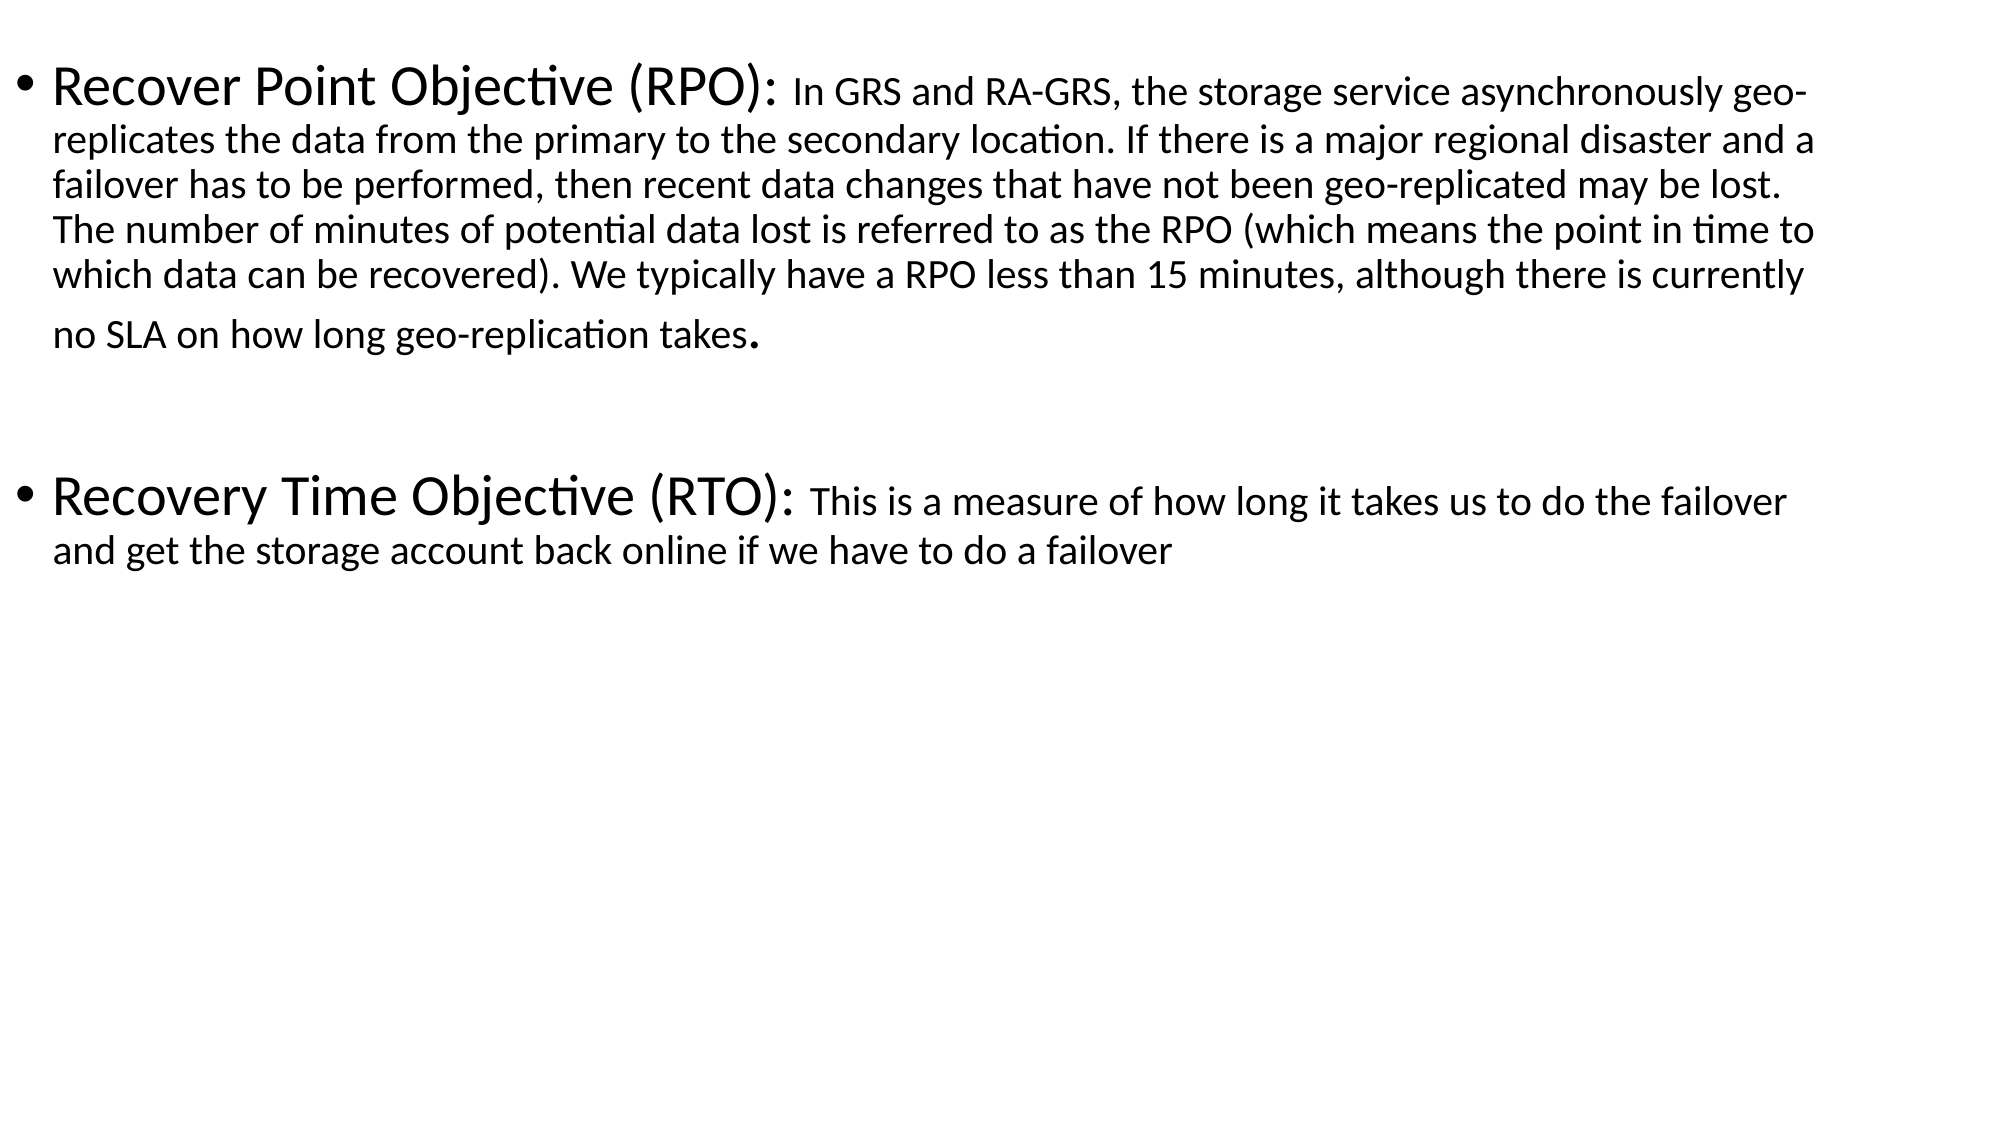

Recover Point Objective (RPO): In GRS and RA-GRS, the storage service asynchronously geo-replicates the data from the primary to the secondary location. If there is a major regional disaster and a failover has to be performed, then recent data changes that have not been geo-replicated may be lost. The number of minutes of potential data lost is referred to as the RPO (which means the point in time to which data can be recovered). We typically have a RPO less than 15 minutes, although there is currently no SLA on how long geo-replication takes.

Recovery Time Objective (RTO): This is a measure of how long it takes us to do the failover and get the storage account back online if we have to do a failover